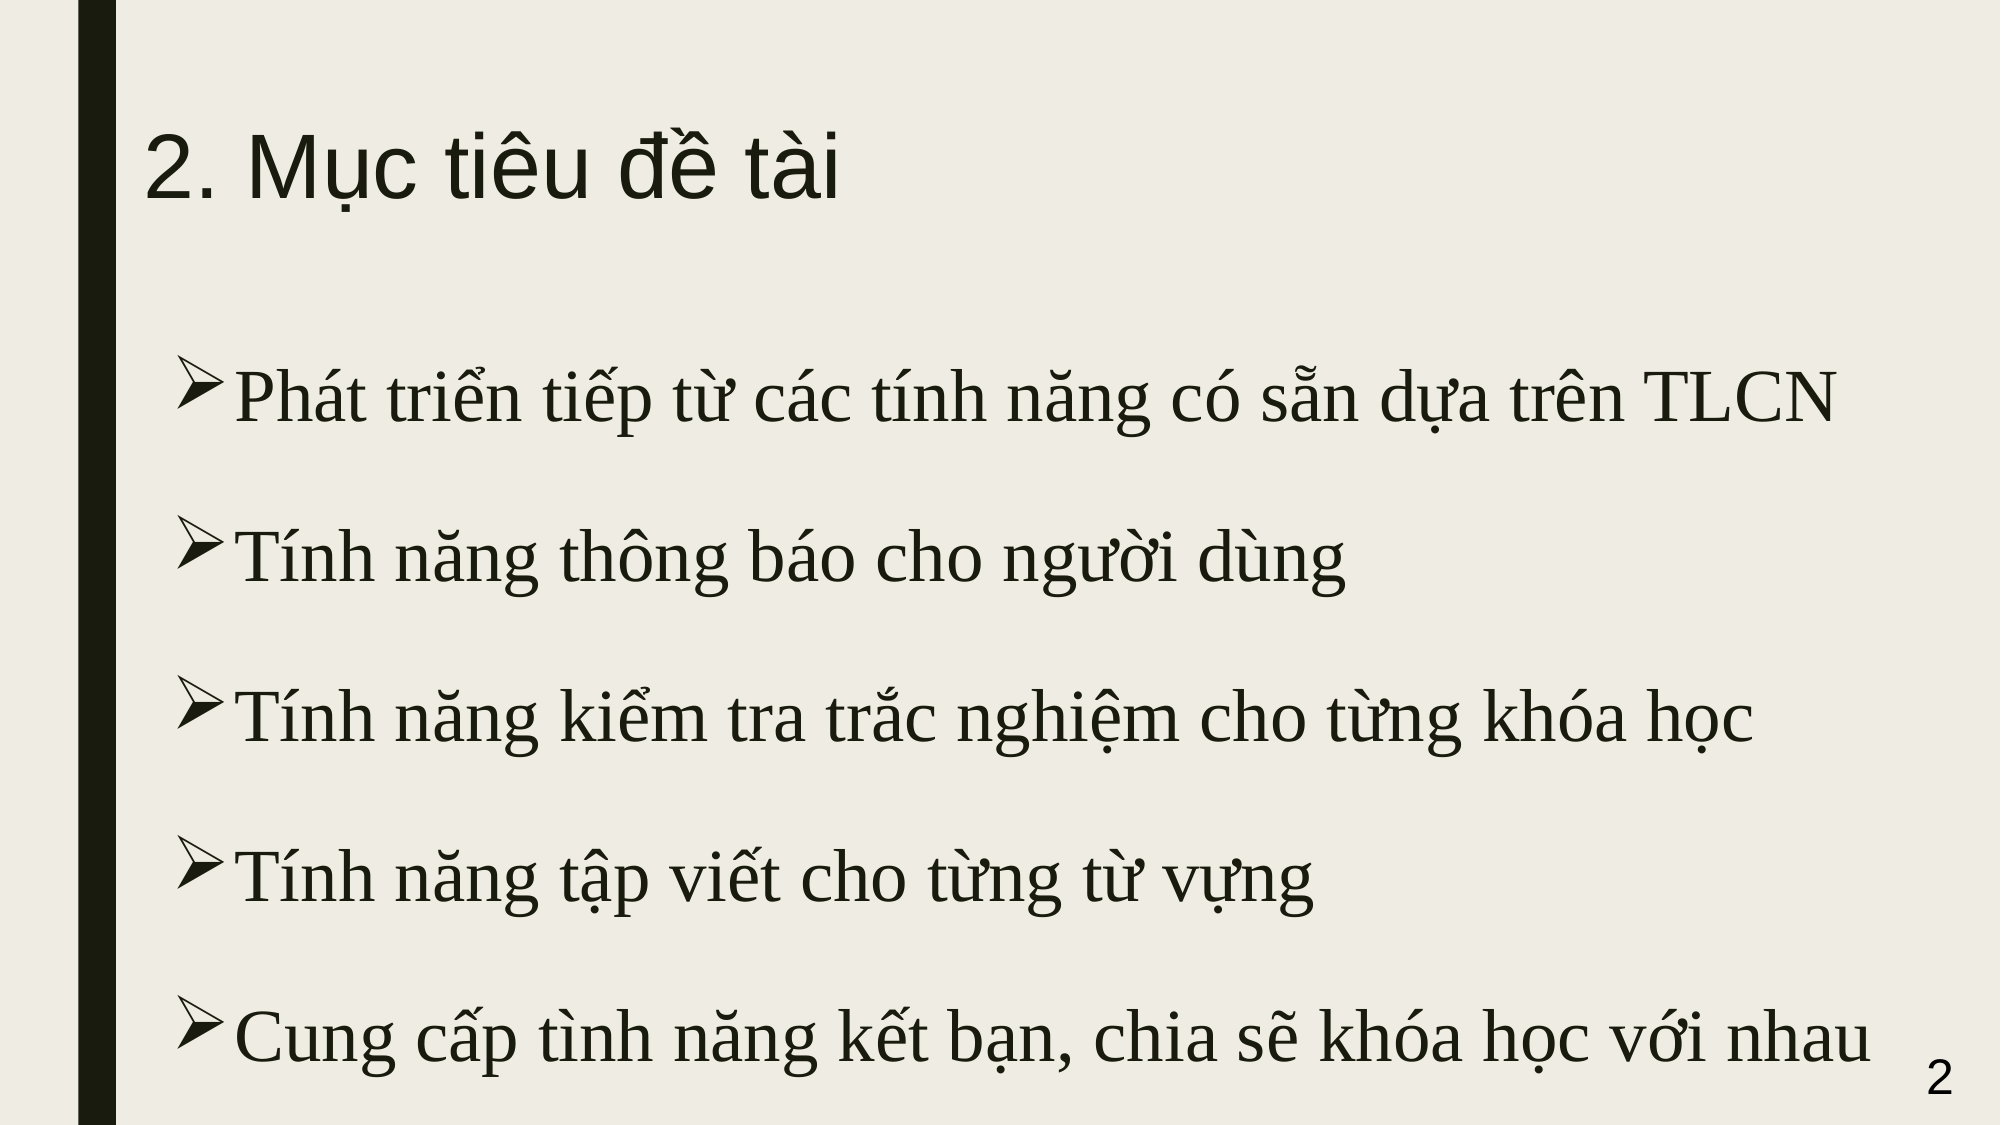

# 2. Mục tiêu đề tài
Phát triển tiếp từ các tính năng có sẵn dựa trên TLCN
Tính năng thông báo cho người dùng
Tính năng kiểm tra trắc nghiệm cho từng khóa học
Tính năng tập viết cho từng từ vựng
Cung cấp tình năng kết bạn, chia sẽ khóa học với nhau
2